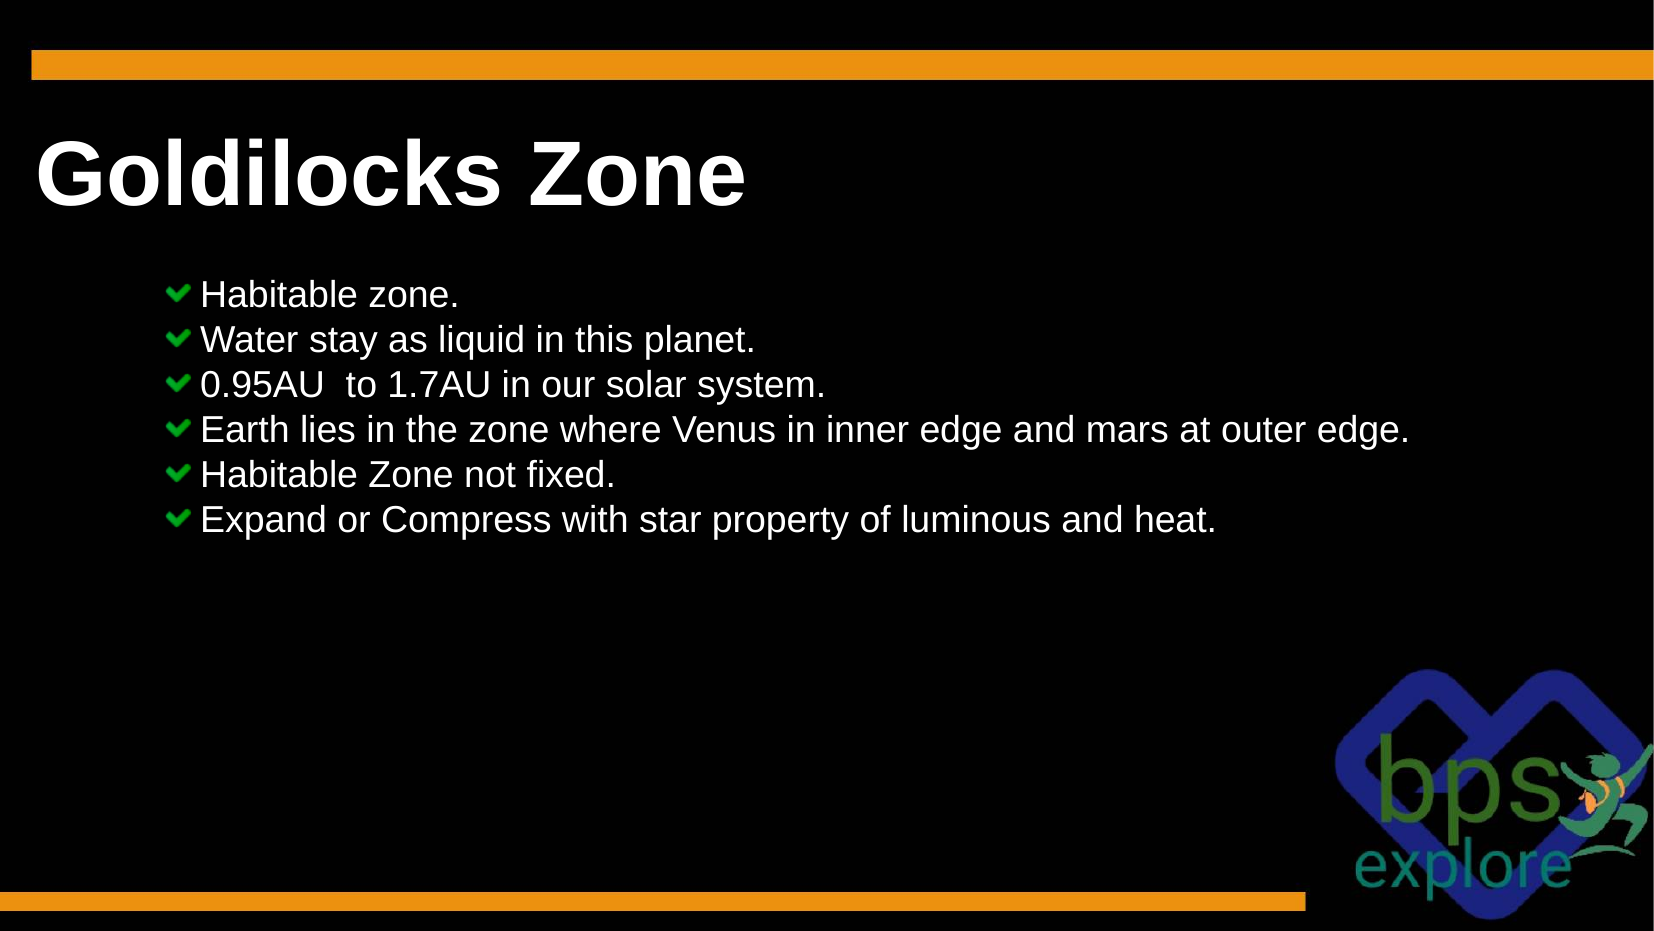

# Goldilocks Zone
Habitable zone.
Water stay as liquid in this planet.
0.95AU  to 1.7AU in our solar system.
Earth lies in the zone where Venus in inner edge and mars at outer edge.
Habitable Zone not fixed.
Expand or Compress with star property of luminous and heat.